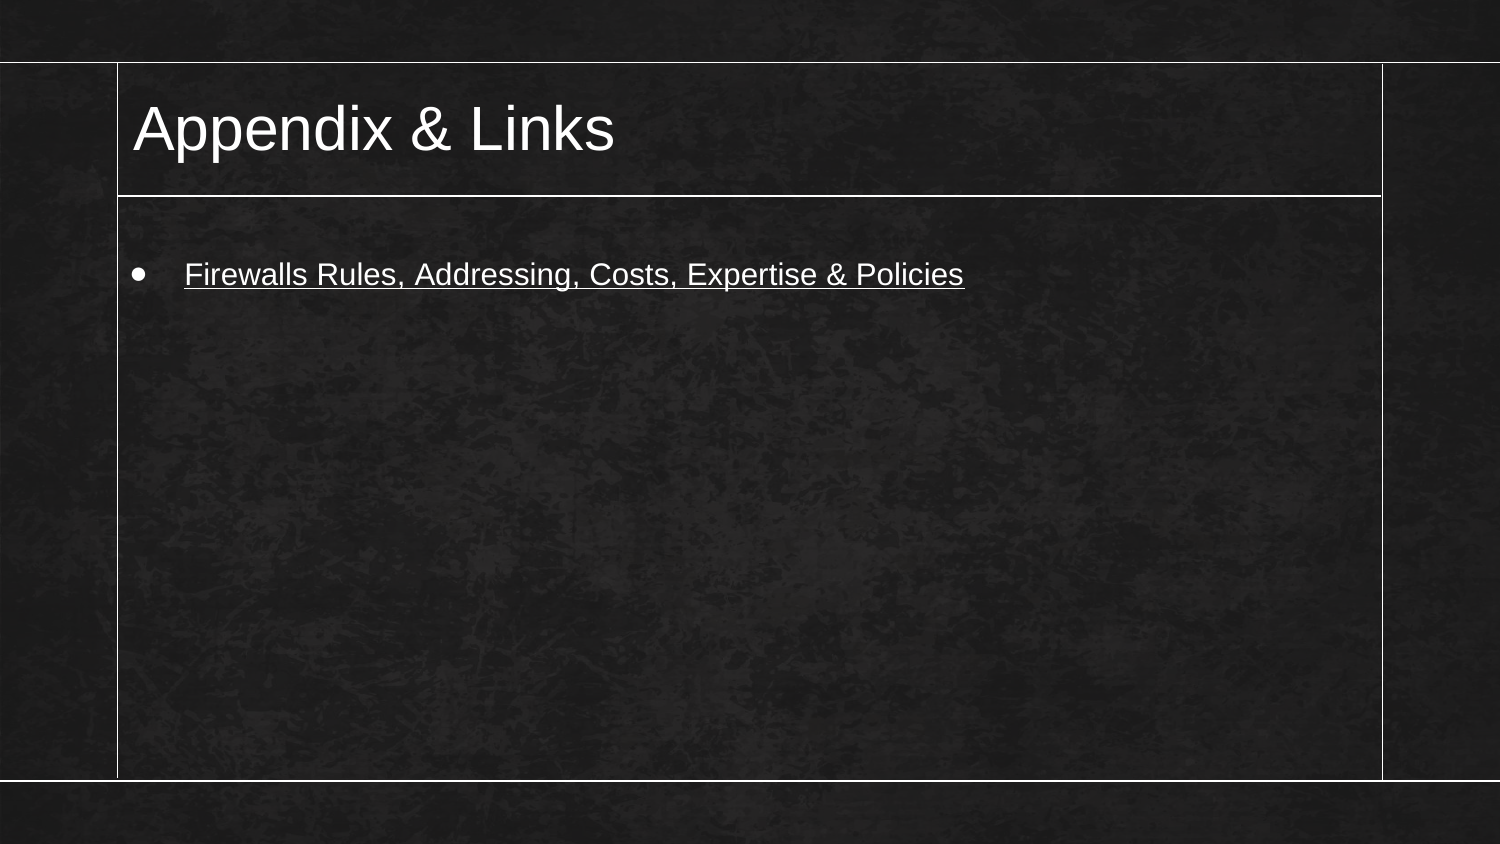

# Appendix & Links

Firewalls Rules, Addressing, Costs, Expertise & Policies